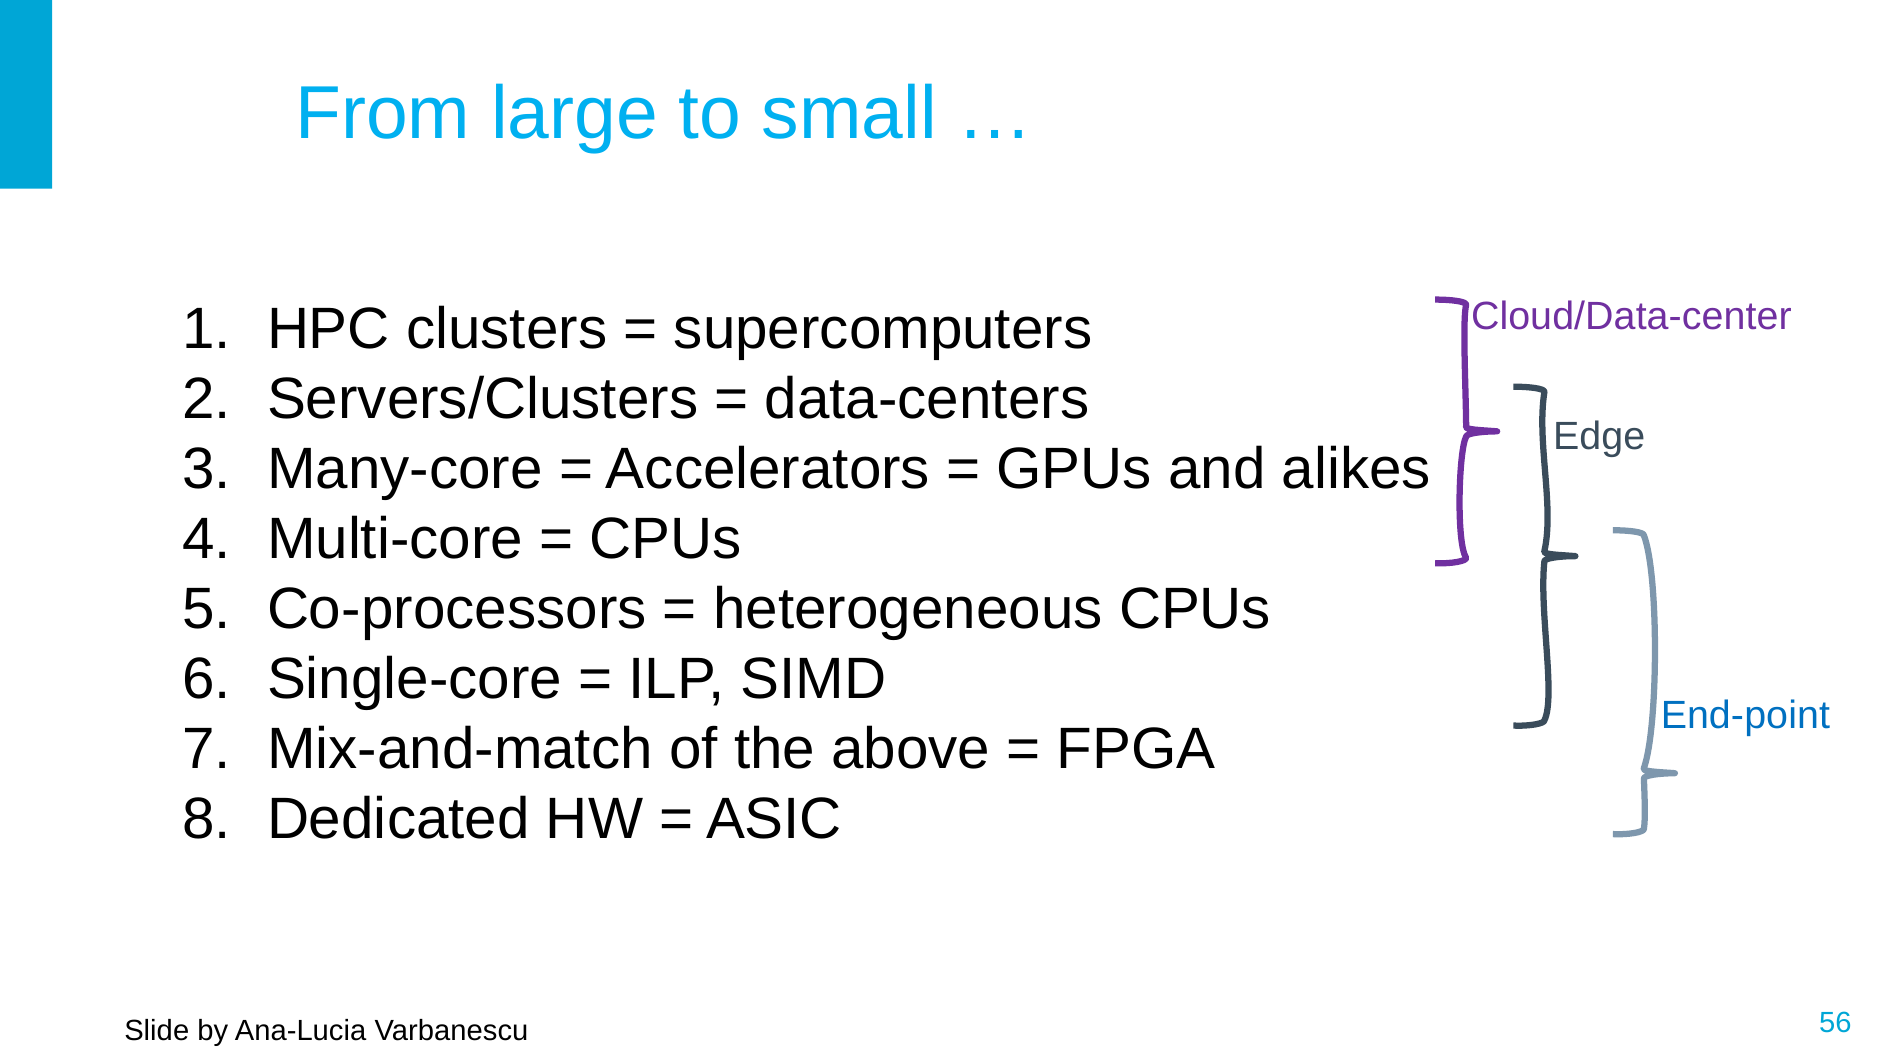

# From large to small …
HPC clusters = supercomputers
Servers/Clusters = data-centers
Many-core = Accelerators = GPUs and alikes
Multi-core = CPUs
Co-processors = heterogeneous CPUs
Single-core = ILP, SIMD
Mix-and-match of the above = FPGA
Dedicated HW = ASIC

Cloud/Data-center

Edge

End-point
Slide by Ana-Lucia Varbanescu